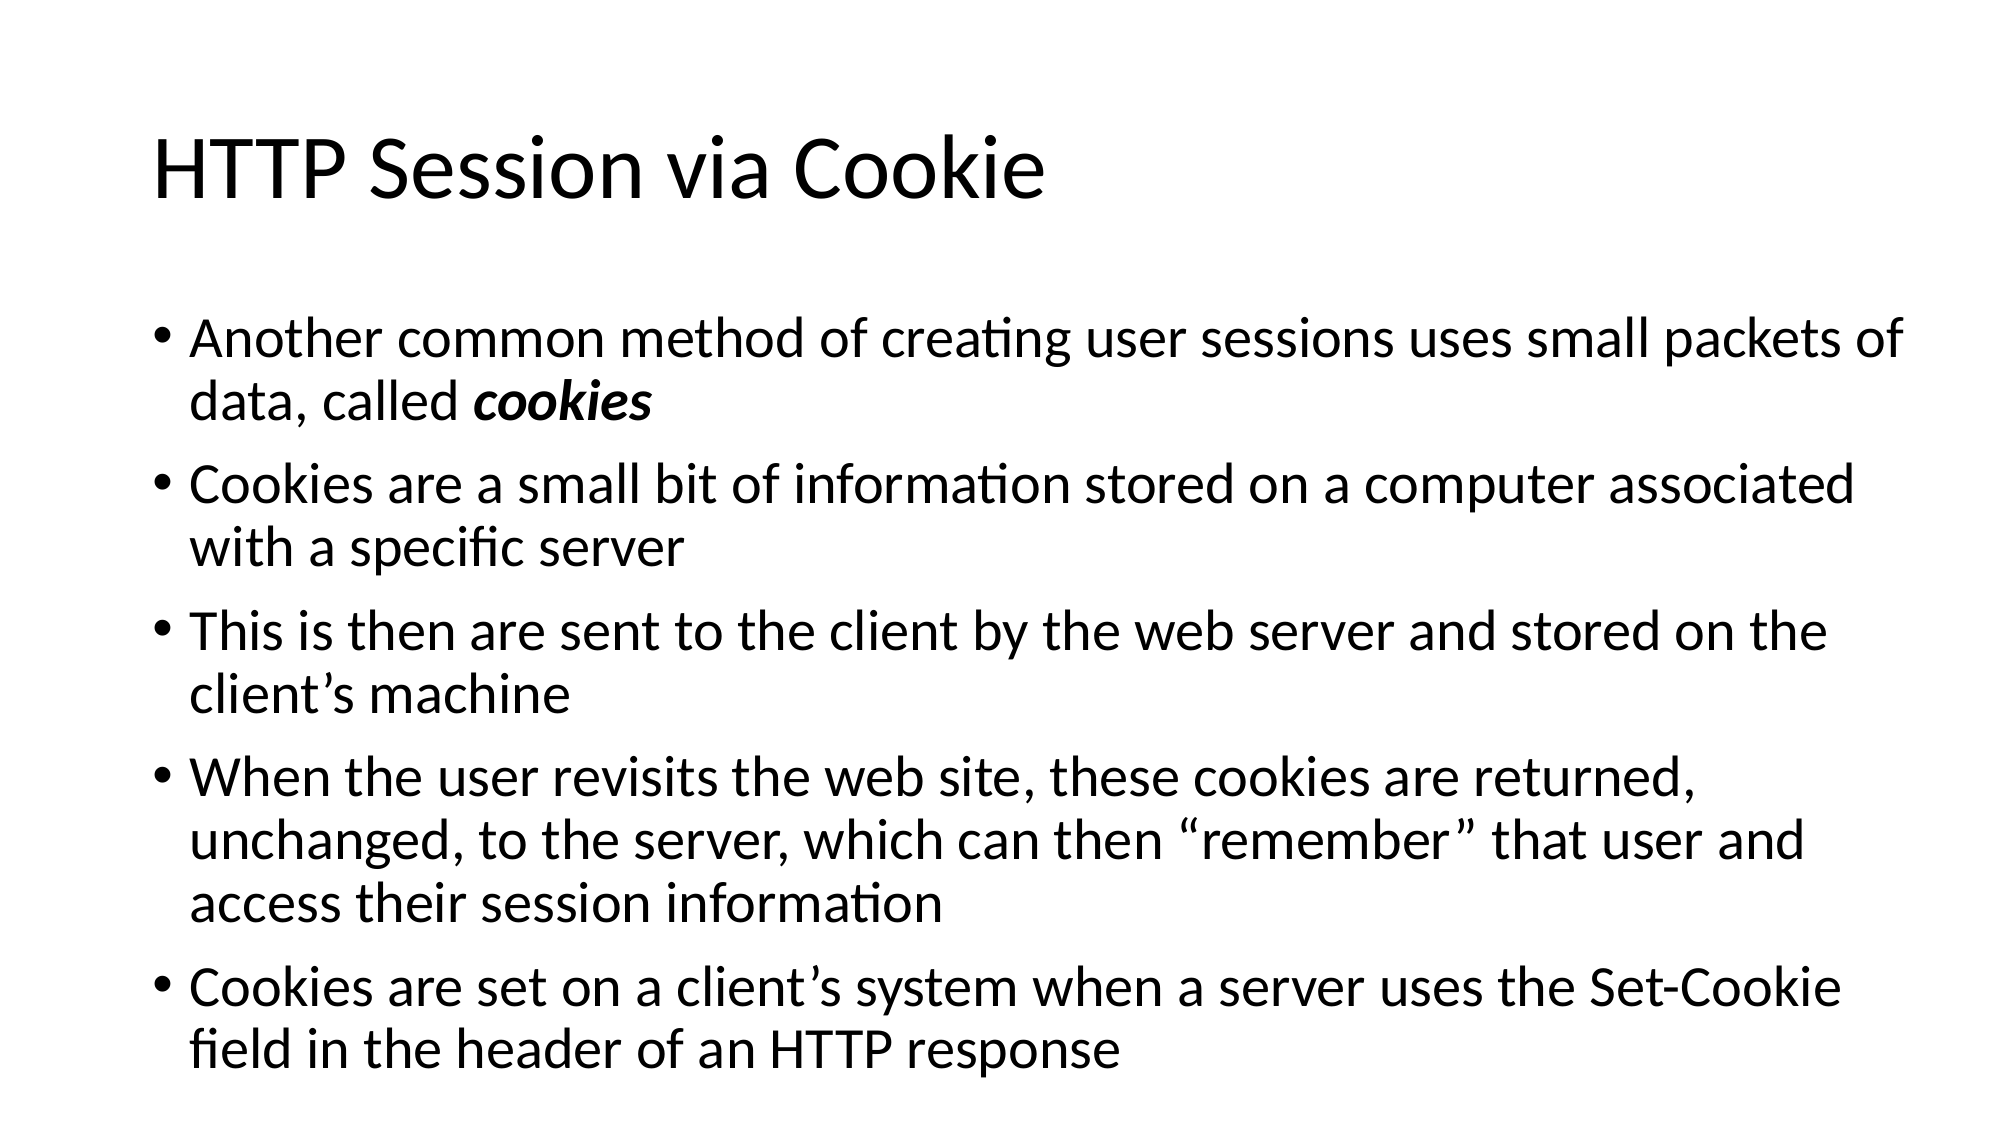

# HTTP Session via Cookie
Another common method of creating user sessions uses small packets of data, called cookies
Cookies are a small bit of information stored on a computer associated with a specific server
This is then are sent to the client by the web server and stored on the client’s machine
When the user revisits the web site, these cookies are returned, unchanged, to the server, which can then “remember” that user and access their session information
Cookies are set on a client’s system when a server uses the Set-Cookie field in the header of an HTTP response